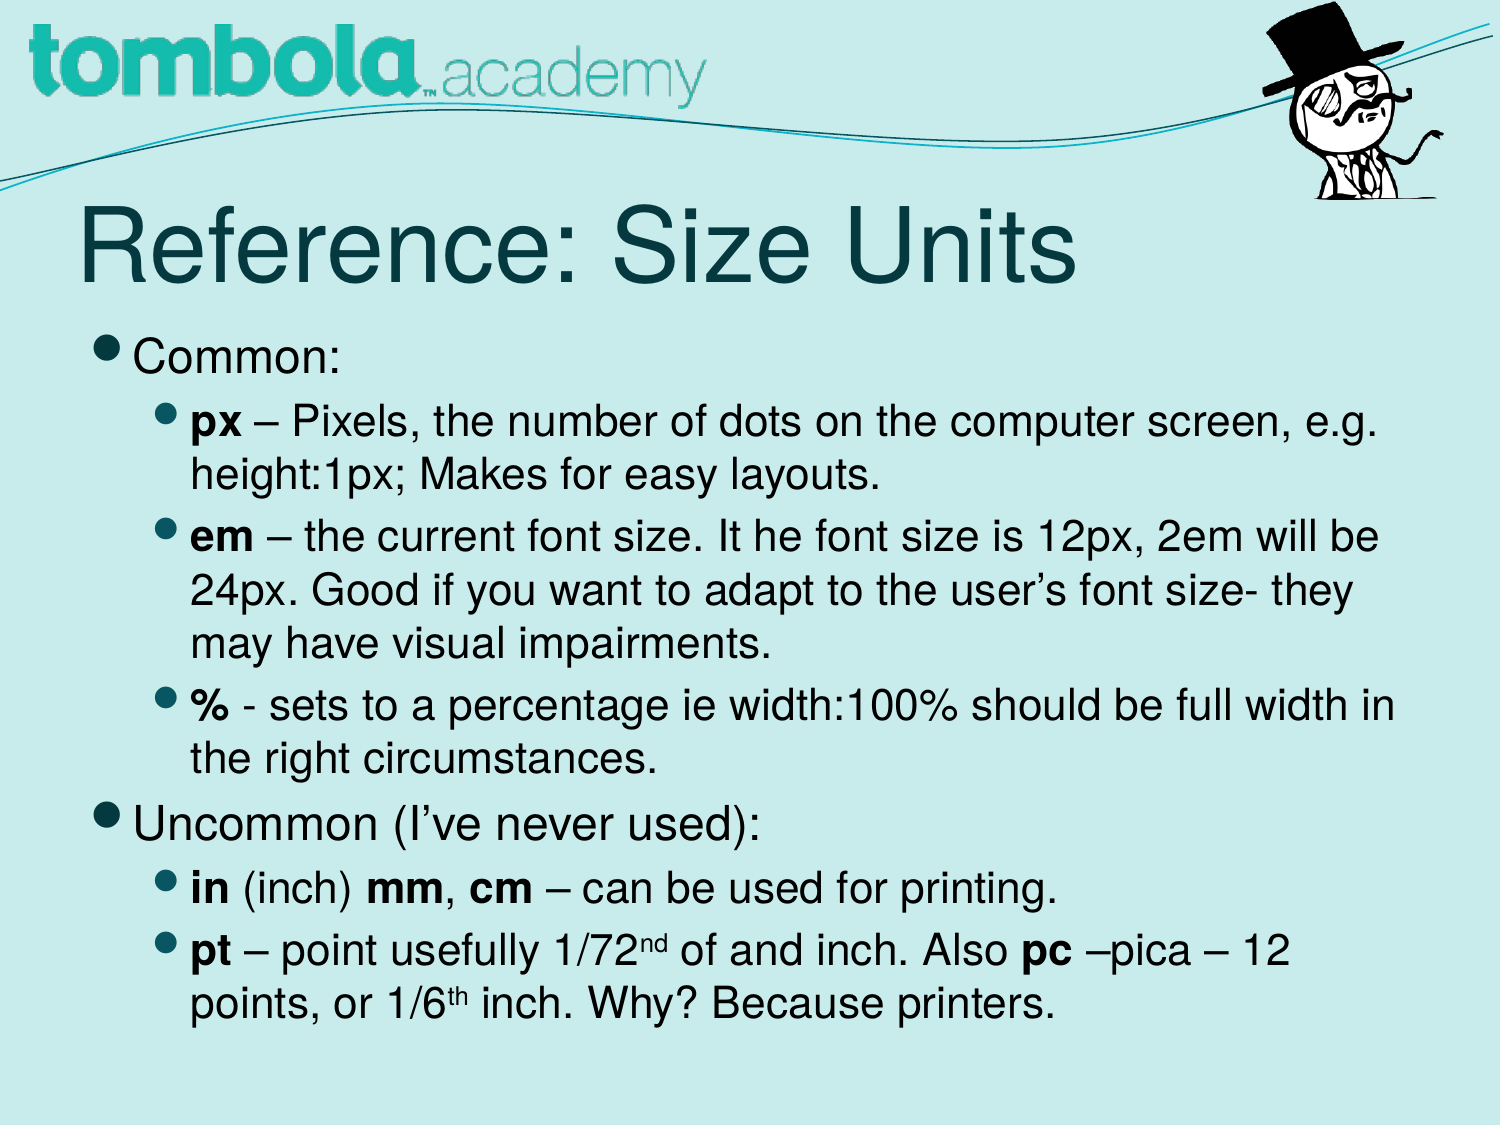

# Reference: Size Units
Common:
px – Pixels, the number of dots on the computer screen, e.g. height:1px; Makes for easy layouts.
em – the current font size. It he font size is 12px, 2em will be 24px. Good if you want to adapt to the user’s font size- they may have visual impairments.
% - sets to a percentage ie width:100% should be full width in the right circumstances.
Uncommon (I’ve never used):
in (inch) mm, cm – can be used for printing.
pt – point usefully 1/72nd of and inch. Also pc –pica – 12 points, or 1/6th inch. Why? Because printers.